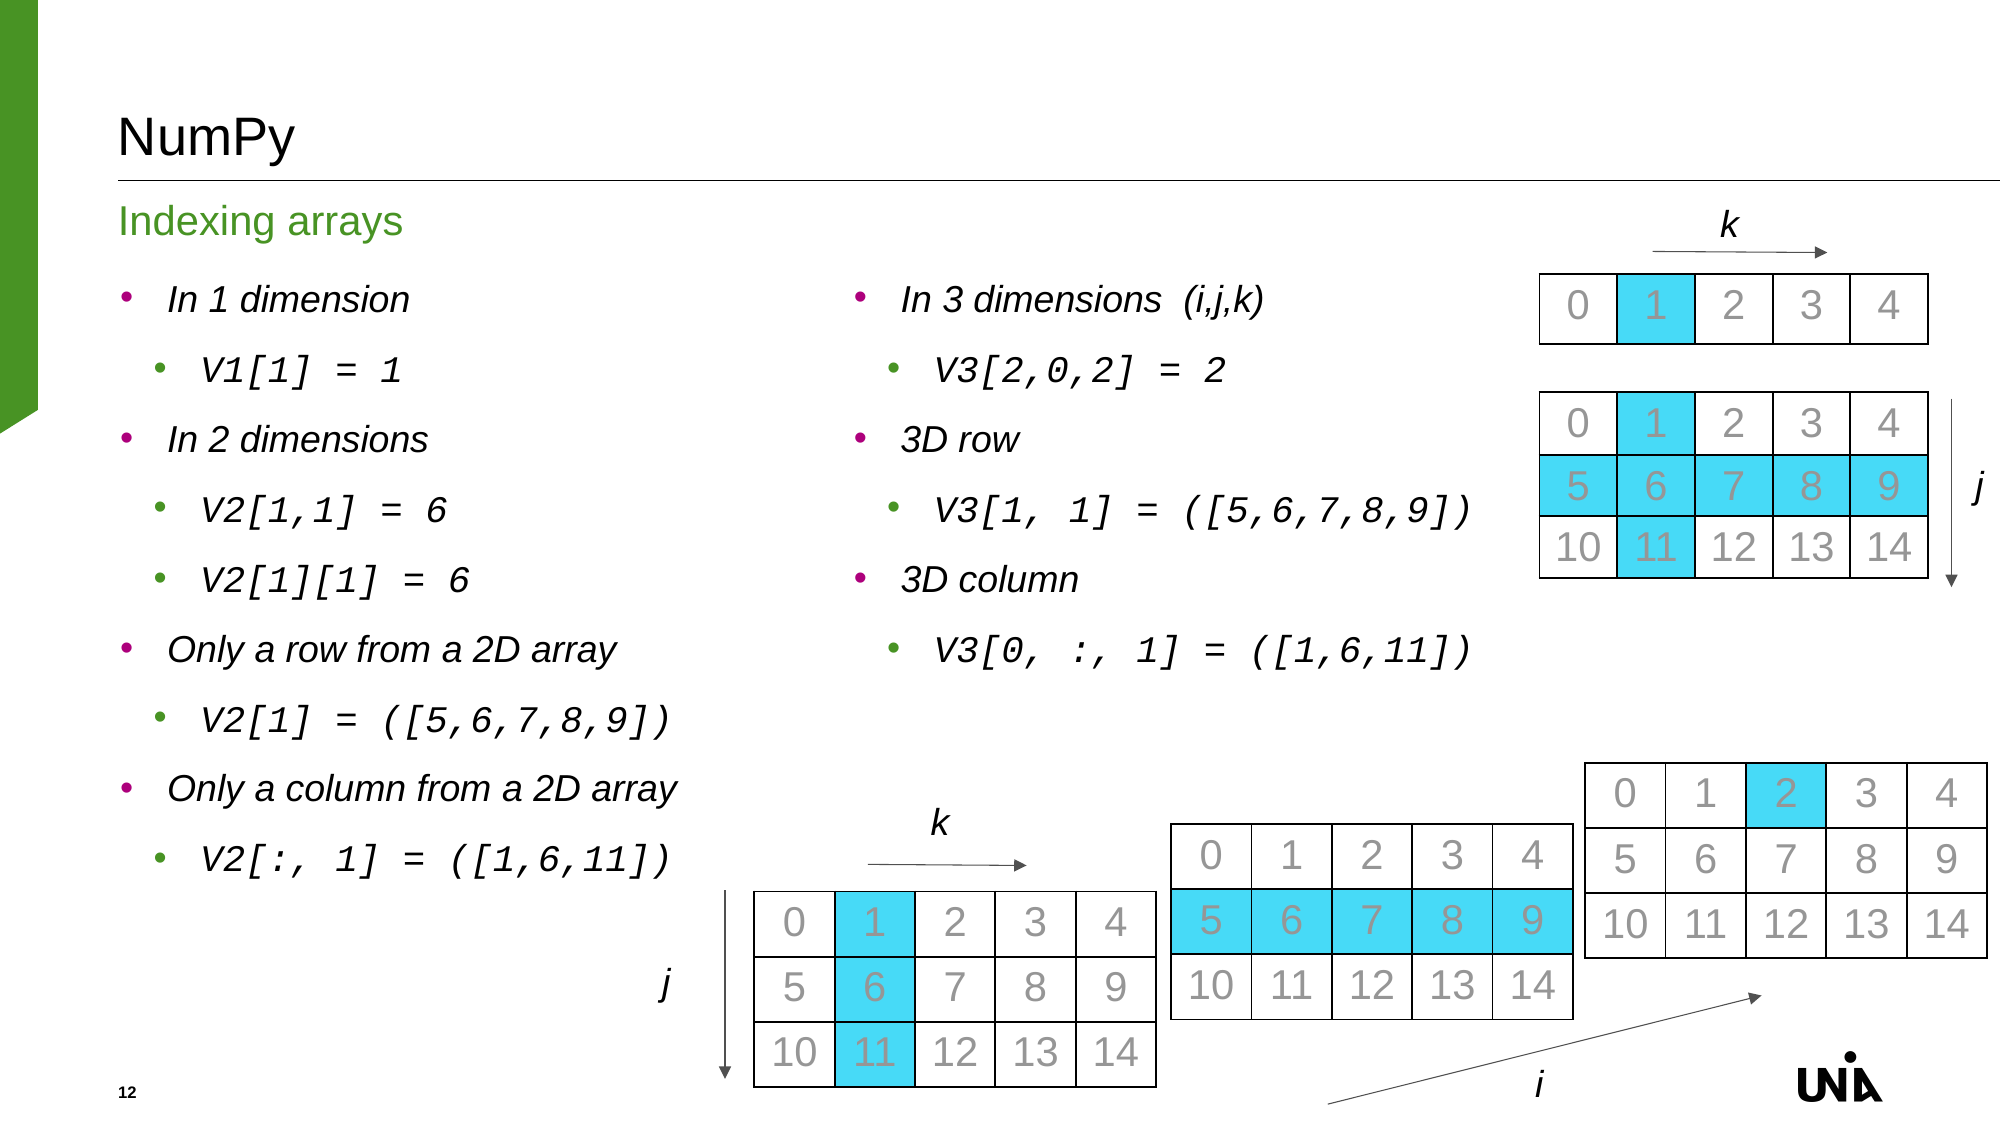

# NumPy
k
Indexing arrays
| 0 | 1 | 2 | 3 | 4 |
| --- | --- | --- | --- | --- |
In 1 dimension
V1[1] = 1
In 2 dimensions
V2[1,1] = 6
V2[1][1] = 6
Only a row from a 2D array
V2[1] = ([5,6,7,8,9])
Only a column from a 2D array
V2[:, 1] = ([1,6,11])

In 3 dimensions  (i,j,k)
V3[2,0,2] = 2
3D row
V3[1, 1] = ([5,6,7,8,9])
3D column
V3[0, :, 1] = ([1,6,11])
| 0 | 1 | 2 | 3 | 4 |
| --- | --- | --- | --- | --- |
| 5 | 6 | 7 | 8 | 9 |
| 10 | 11 | 12 | 13 | 14 |
j
| 0 | 1 | 2 | 3 | 4 |
| --- | --- | --- | --- | --- |
| 5 | 6 | 7 | 8 | 9 |
| 10 | 11 | 12 | 13 | 14 |
k
| 0 | 1 | 2 | 3 | 4 |
| --- | --- | --- | --- | --- |
| 5 | 6 | 7 | 8 | 9 |
| 10 | 11 | 12 | 13 | 14 |
| 0 | 1 | 2 | 3 | 4 |
| --- | --- | --- | --- | --- |
| 5 | 6 | 7 | 8 | 9 |
| 10 | 11 | 12 | 13 | 14 |
j
i
12